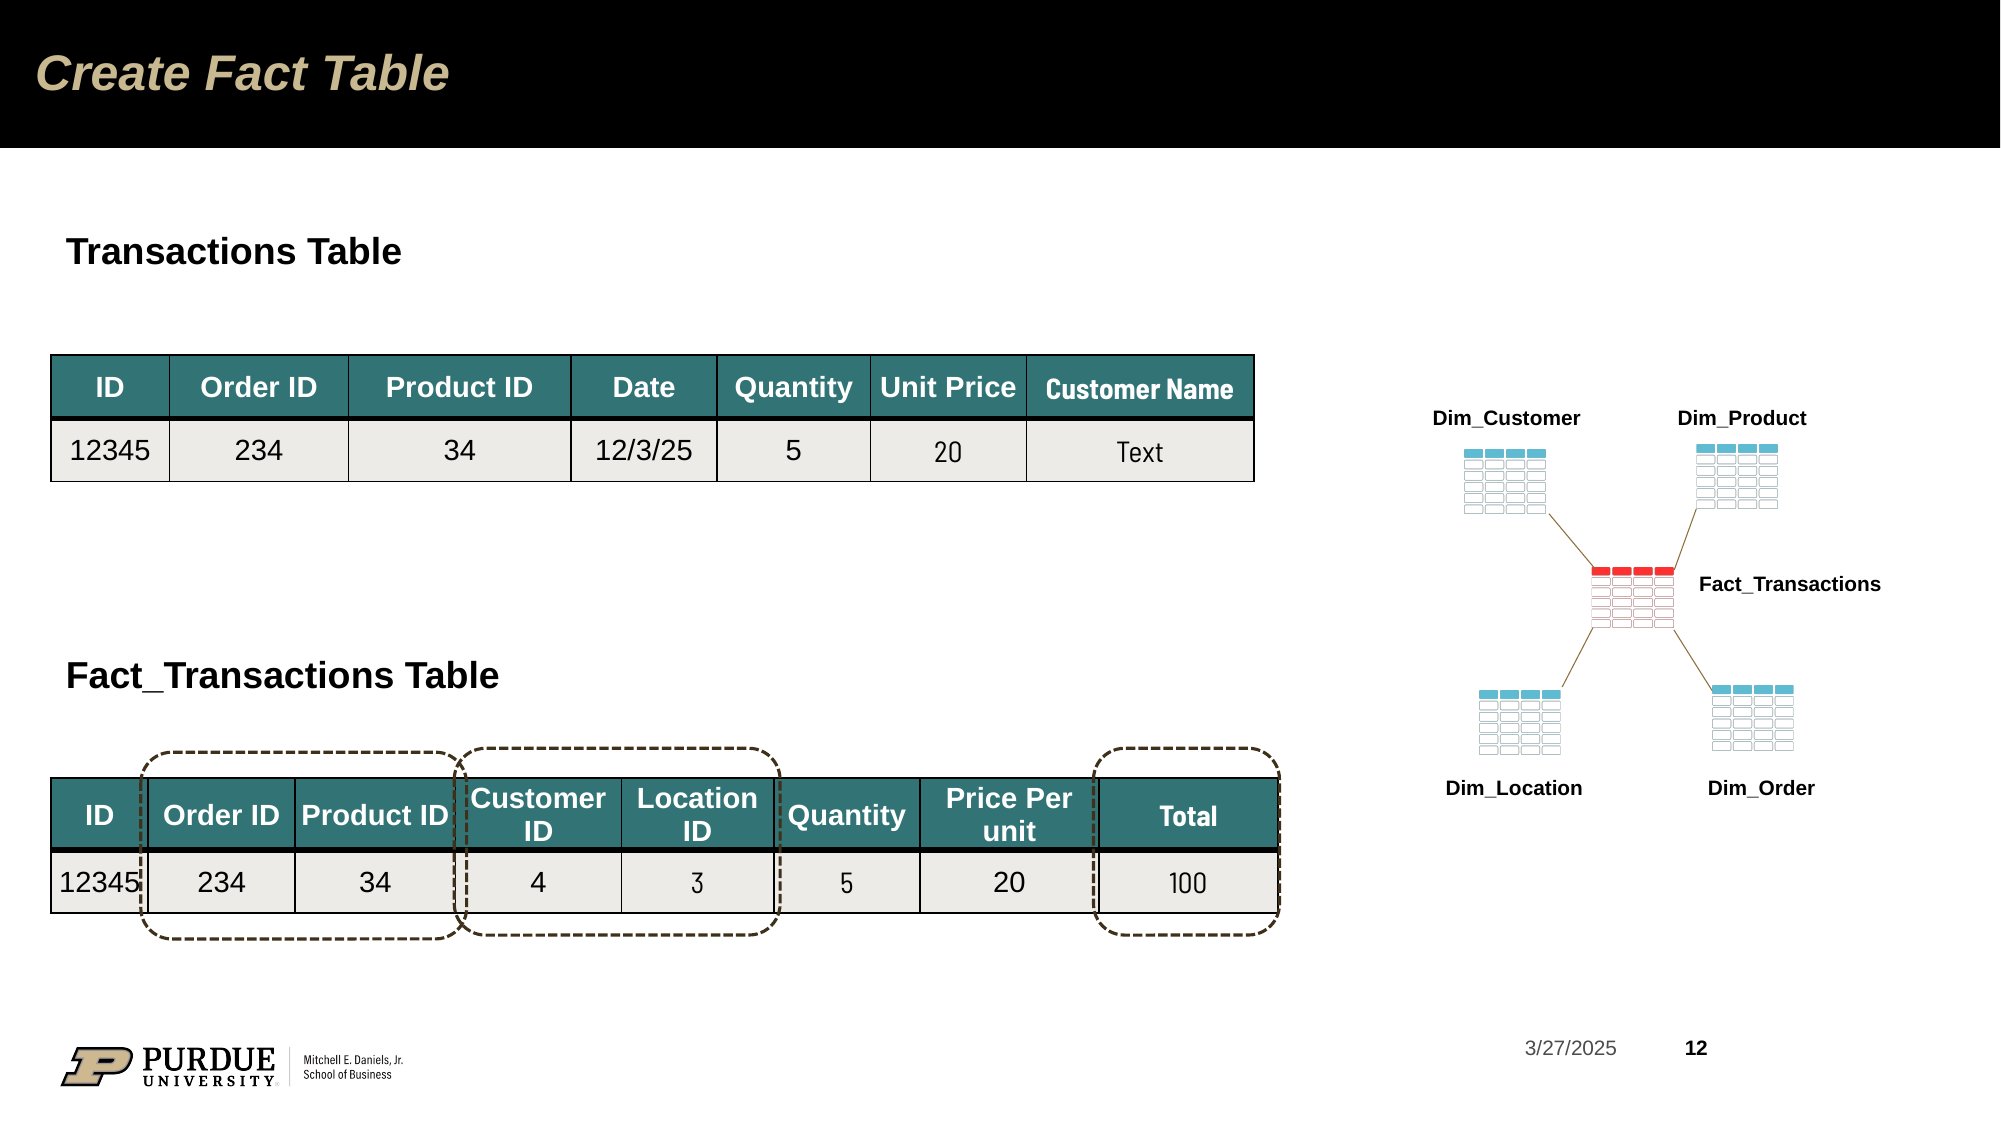

# Create Fact Table
Transactions Table
| ID | Order ID | Product ID | Date | Quantity | Unit Price | Customer Name |
| --- | --- | --- | --- | --- | --- | --- |
| 12345 | 234 | 34 | 12/3/25 | 5 | 20 | Text |
Dim_Customer
Dim_Product

Fact_Transactions

Fact_Transactions Table

Dim_Location
Dim_Order
| ID | Order ID | Product ID | Customer ID | Location ID | Quantity | Price Per unit | Total |
| --- | --- | --- | --- | --- | --- | --- | --- |
| 12345 | 234 | 34 | 4 | 3 | 5 | 20 | 100 |
12
3/27/2025